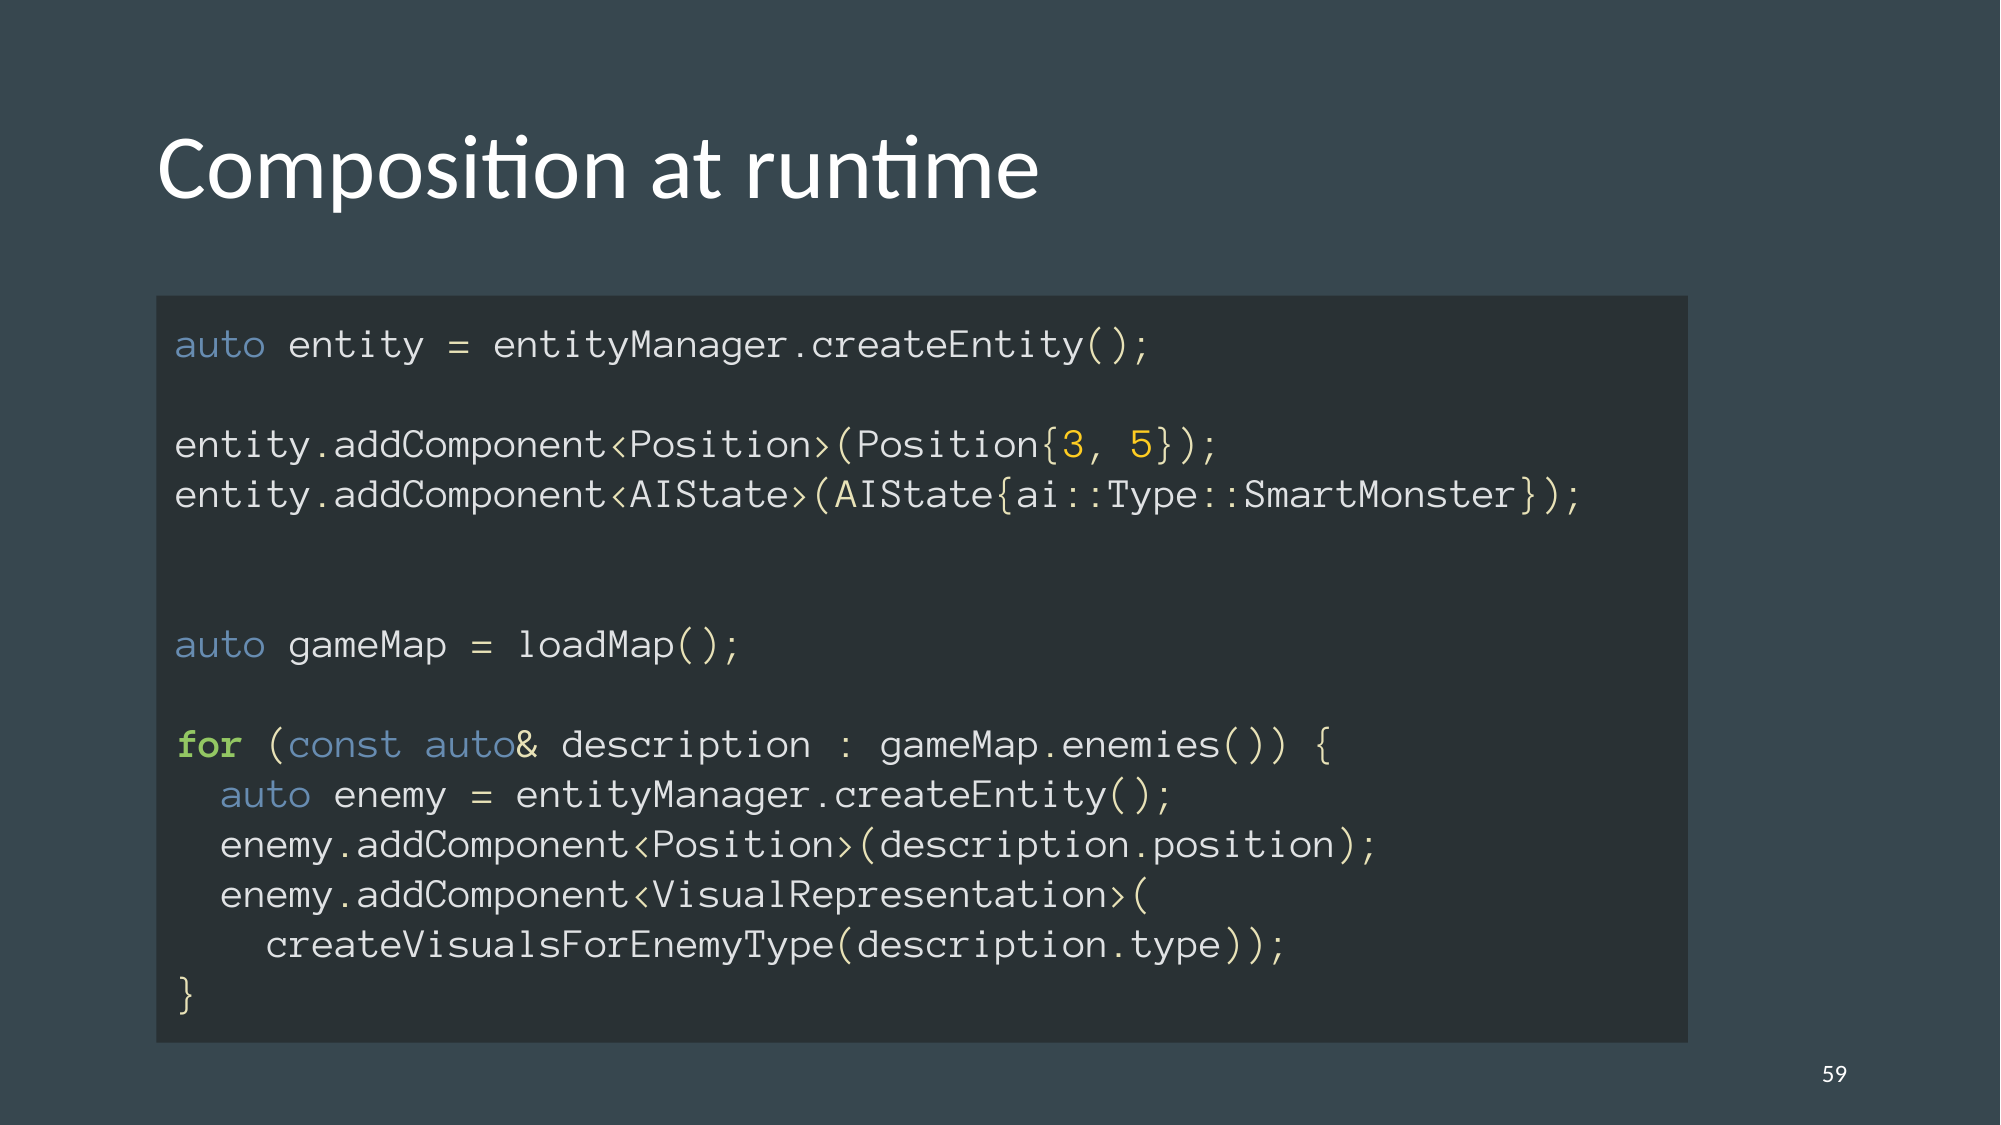

# Composition at runtime
auto entity = entityManager.createEntity();

entity.addComponent<Position>(Position{3, 5});
entity.addComponent<AIState>(AIState{ai::Type::SmartMonster});

auto gameMap = loadMap();

for (const auto& description : gameMap.enemies()) {
  auto enemy = entityManager.createEntity();
  enemy.addComponent<Position>(description.position);
  enemy.addComponent<VisualRepresentation>(
    createVisualsForEnemyType(description.type));
}
59